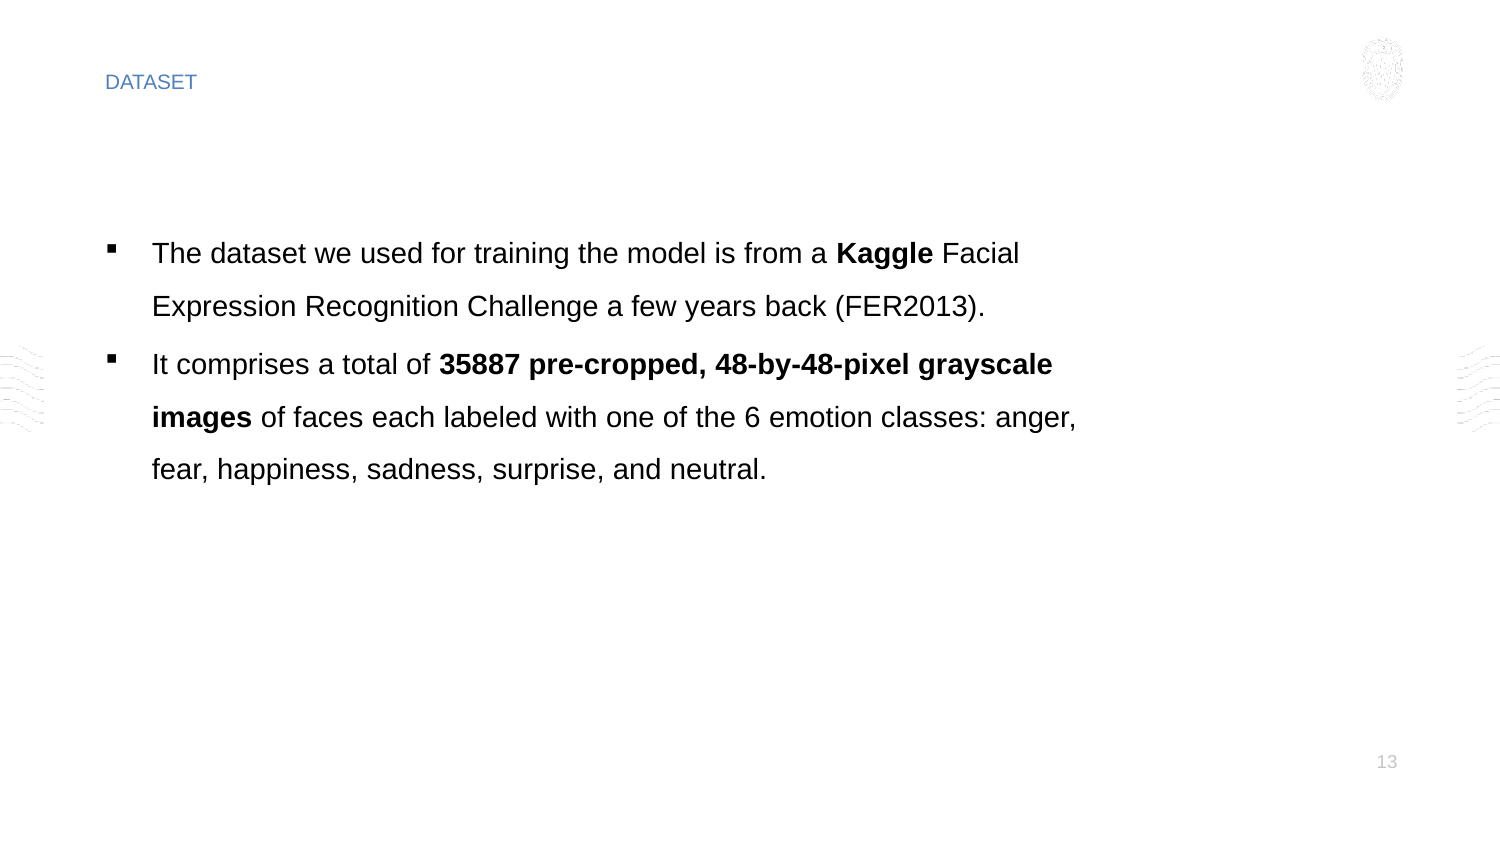

DATASET
The dataset we used for training the model is from a Kaggle Facial Expression Recognition Challenge a few years back (FER2013).
It comprises a total of 35887 pre-cropped, 48-by-48-pixel grayscale images of faces each labeled with one of the 6 emotion classes: anger, fear, happiness, sadness, surprise, and neutral.